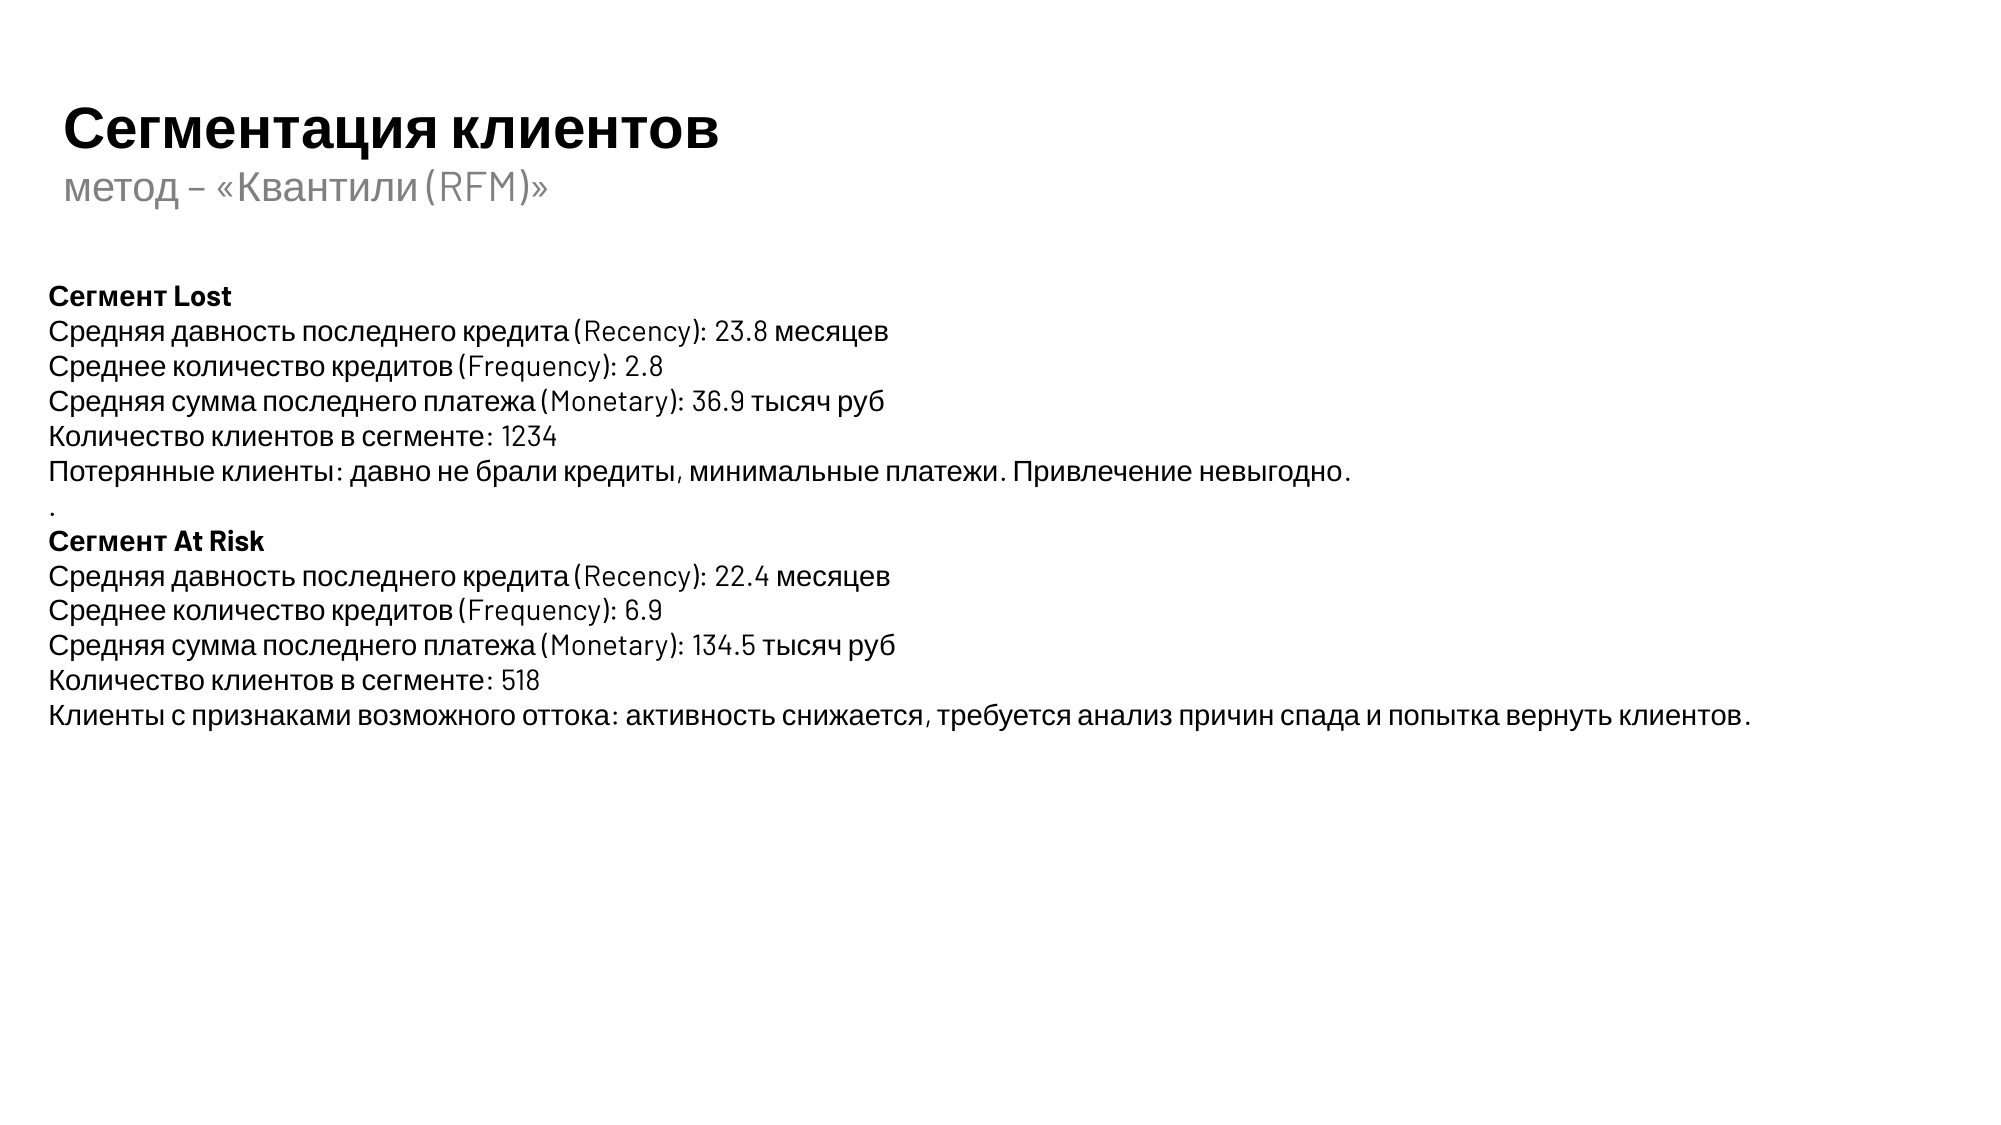

Сегментация клиентов
метод – «Квантили (RFM)»
Сегмент Lost
Средняя давность последнего кредита (Recency): 23.8 месяцев
Среднее количество кредитов (Frequency): 2.8
Средняя сумма последнего платежа (Monetary): 36.9 тысяч руб
Количество клиентов в сегменте: 1234
Потерянные клиенты: давно не брали кредиты, минимальные платежи. Привлечение невыгодно.
.
Сегмент At Risk
Средняя давность последнего кредита (Recency): 22.4 месяцев
Среднее количество кредитов (Frequency): 6.9
Средняя сумма последнего платежа (Monetary): 134.5 тысяч руб
Количество клиентов в сегменте: 518
Клиенты с признаками возможного оттока: активность снижается, требуется анализ причин спада и попытка вернуть клиентов.